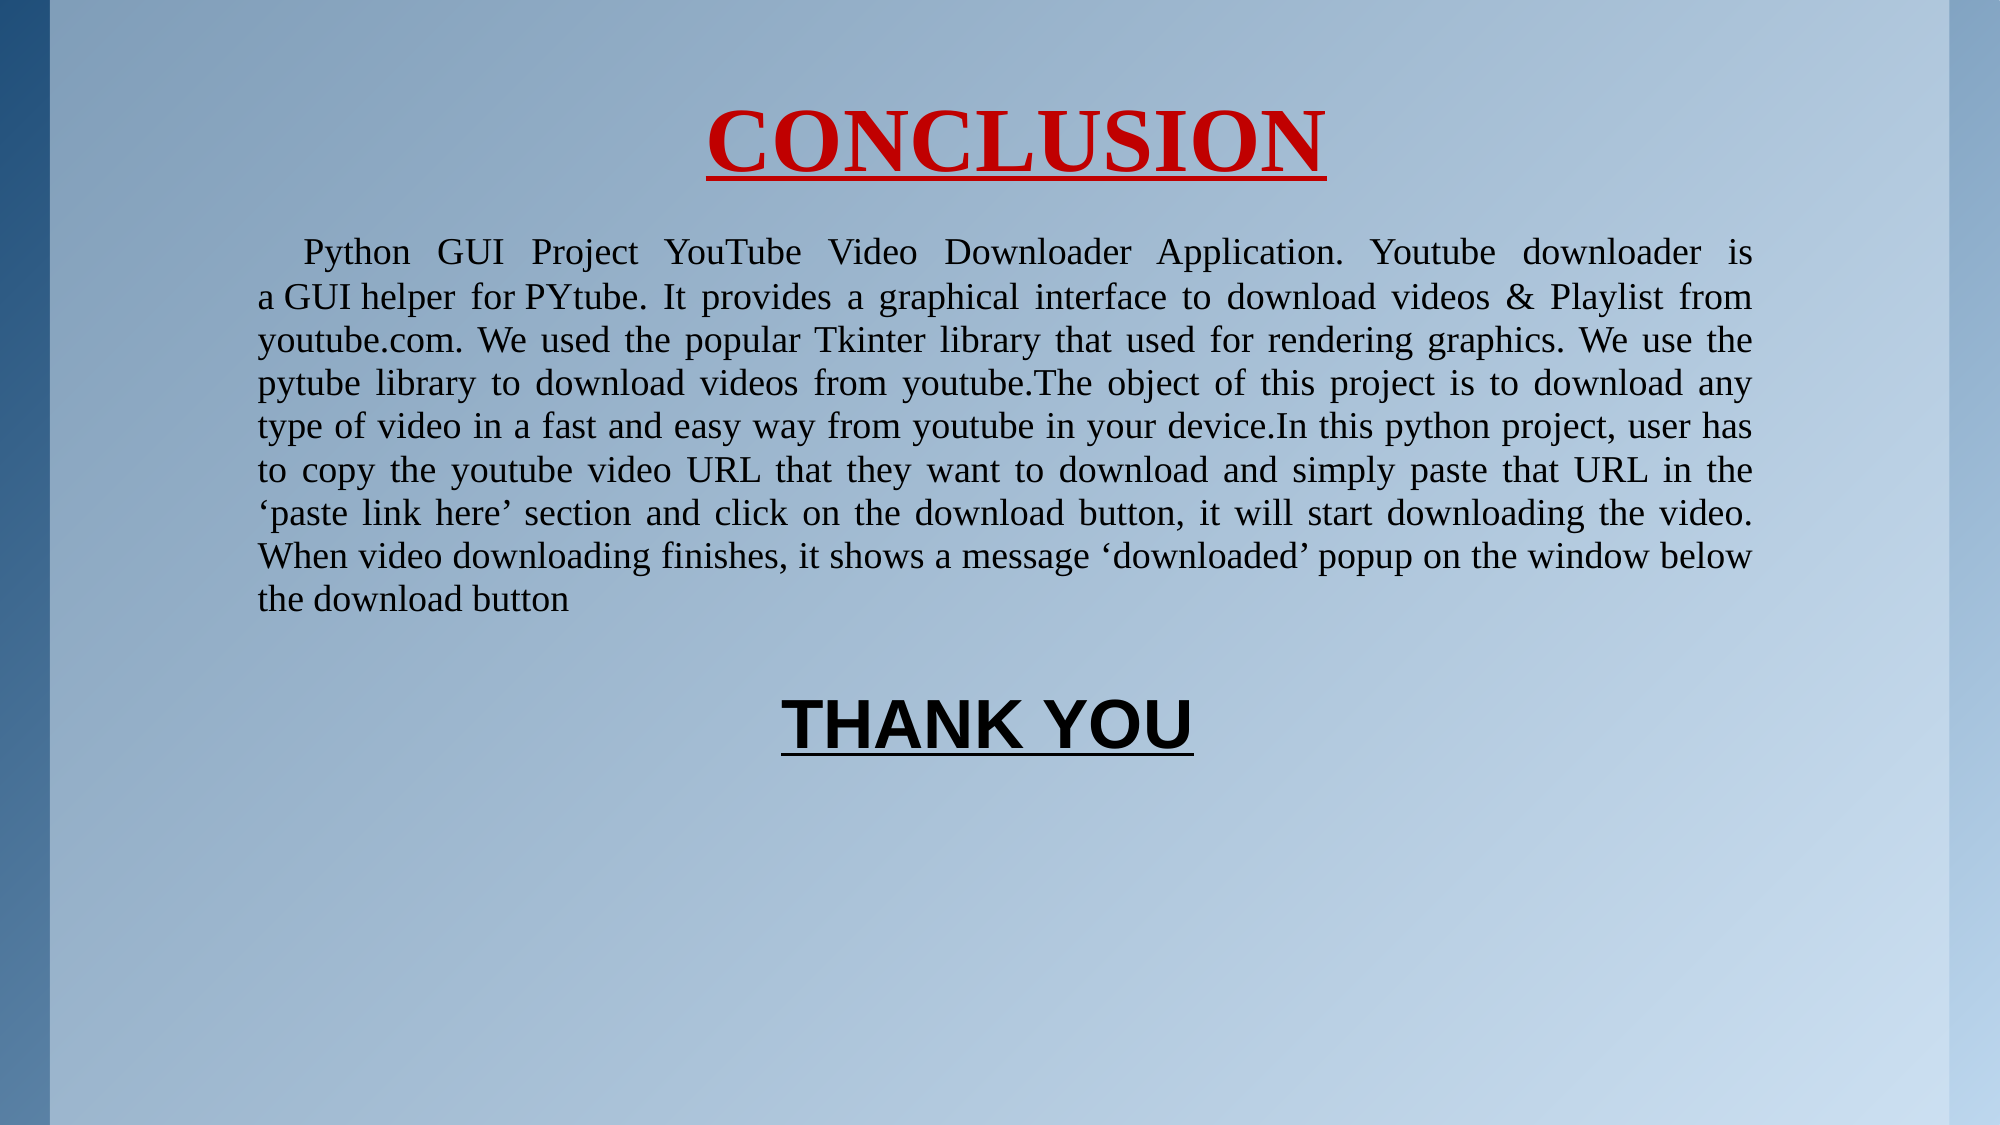

# CONCLUSION

   Python GUI Project YouTube Video Downloader Application. Youtube downloader is a GUI helper for PYtube. It provides a graphical interface to download videos & Playlist from youtube.com. We used the popular Tkinter library that used for rendering graphics. We use the pytube library to download videos from youtube.The object of this project is to download any type of video in a fast and easy way from youtube in your device.In this python project, user has to copy the youtube video URL that they want to download and simply paste that URL in the ‘paste link here’ section and click on the download button, it will start downloading the video. When video downloading finishes, it shows a message ‘downloaded’ popup on the window below the download button

THANK YOU